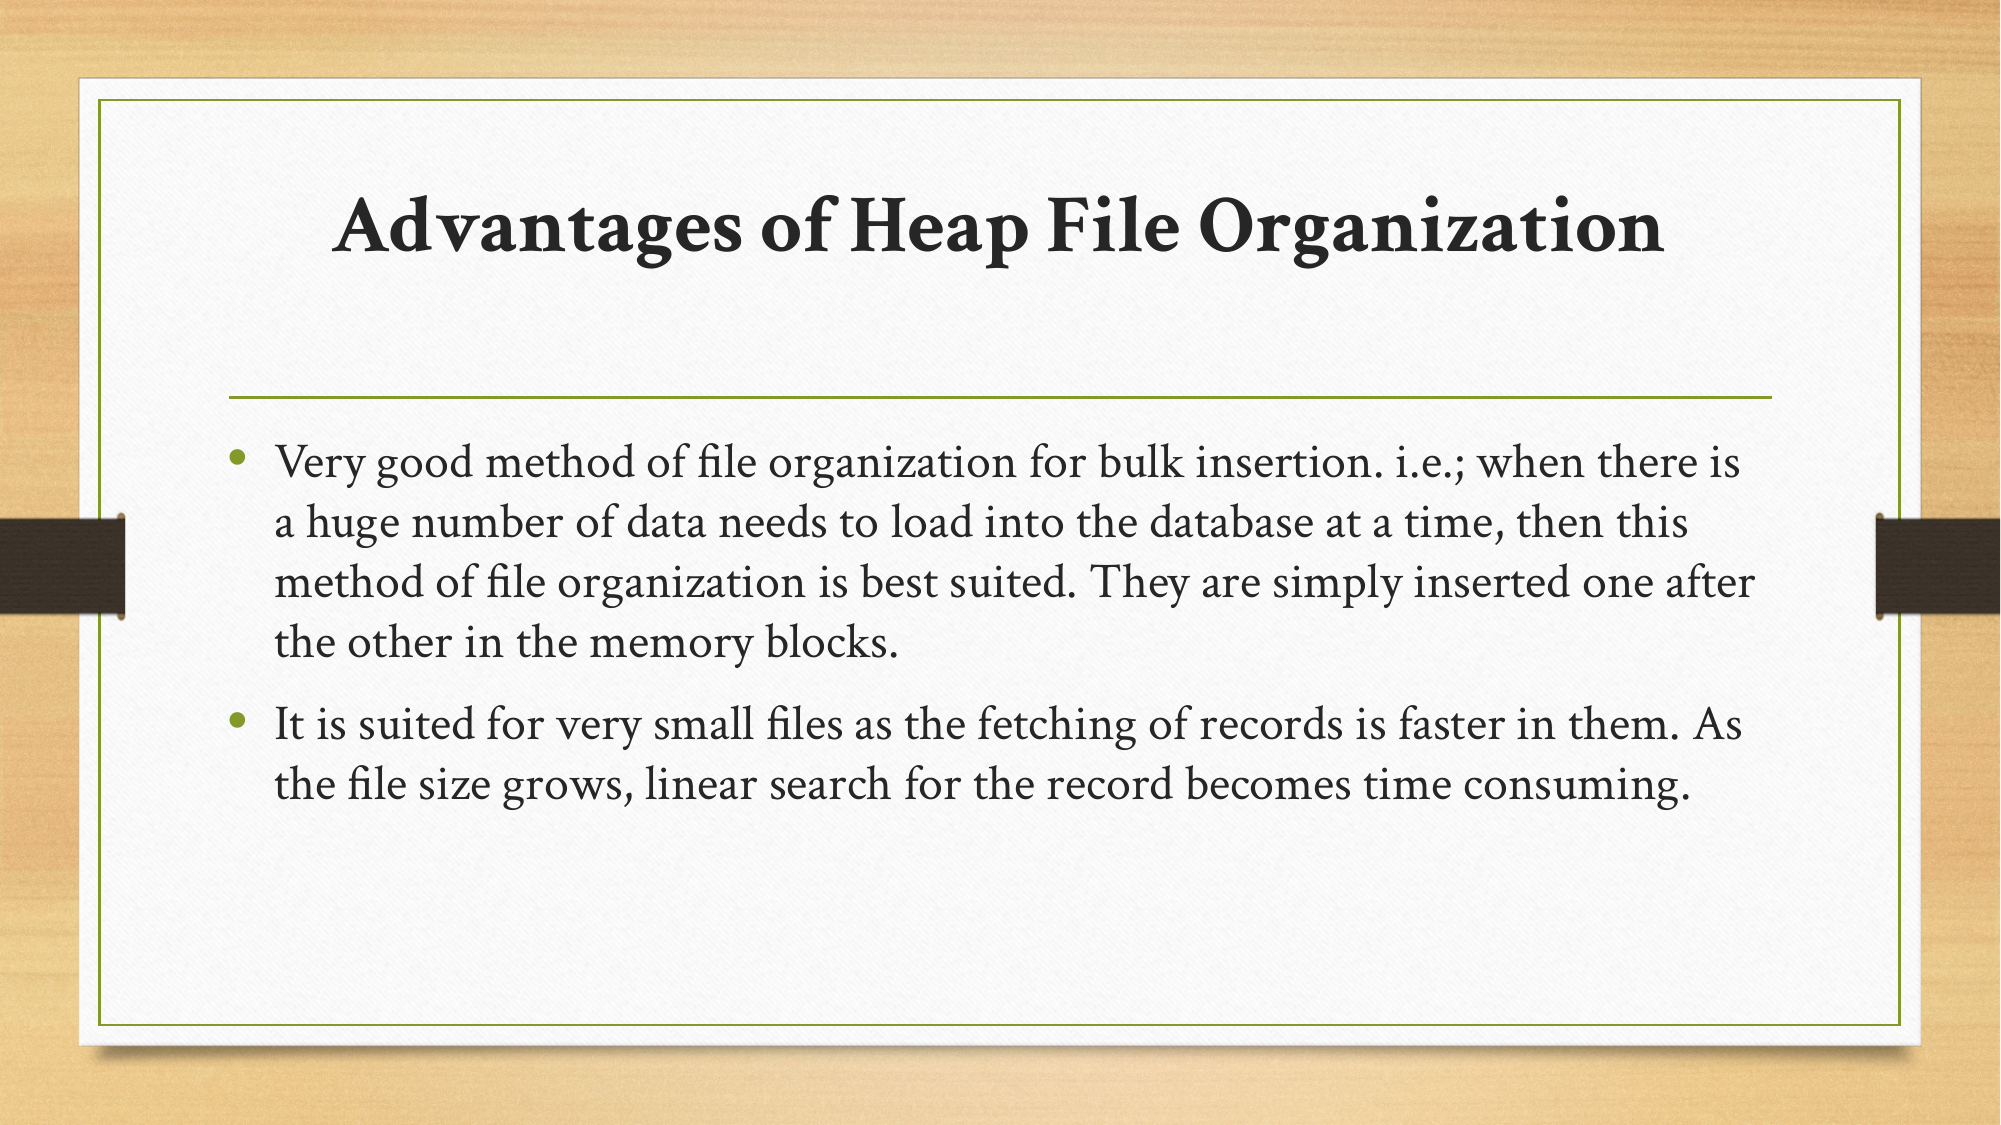

# Advantages of Heap File Organization
Very good method of file organization for bulk insertion. i.e.; when there is a huge number of data needs to load into the database at a time, then this method of file organization is best suited. They are simply inserted one after the other in the memory blocks.
It is suited for very small files as the fetching of records is faster in them. As the file size grows, linear search for the record becomes time consuming.